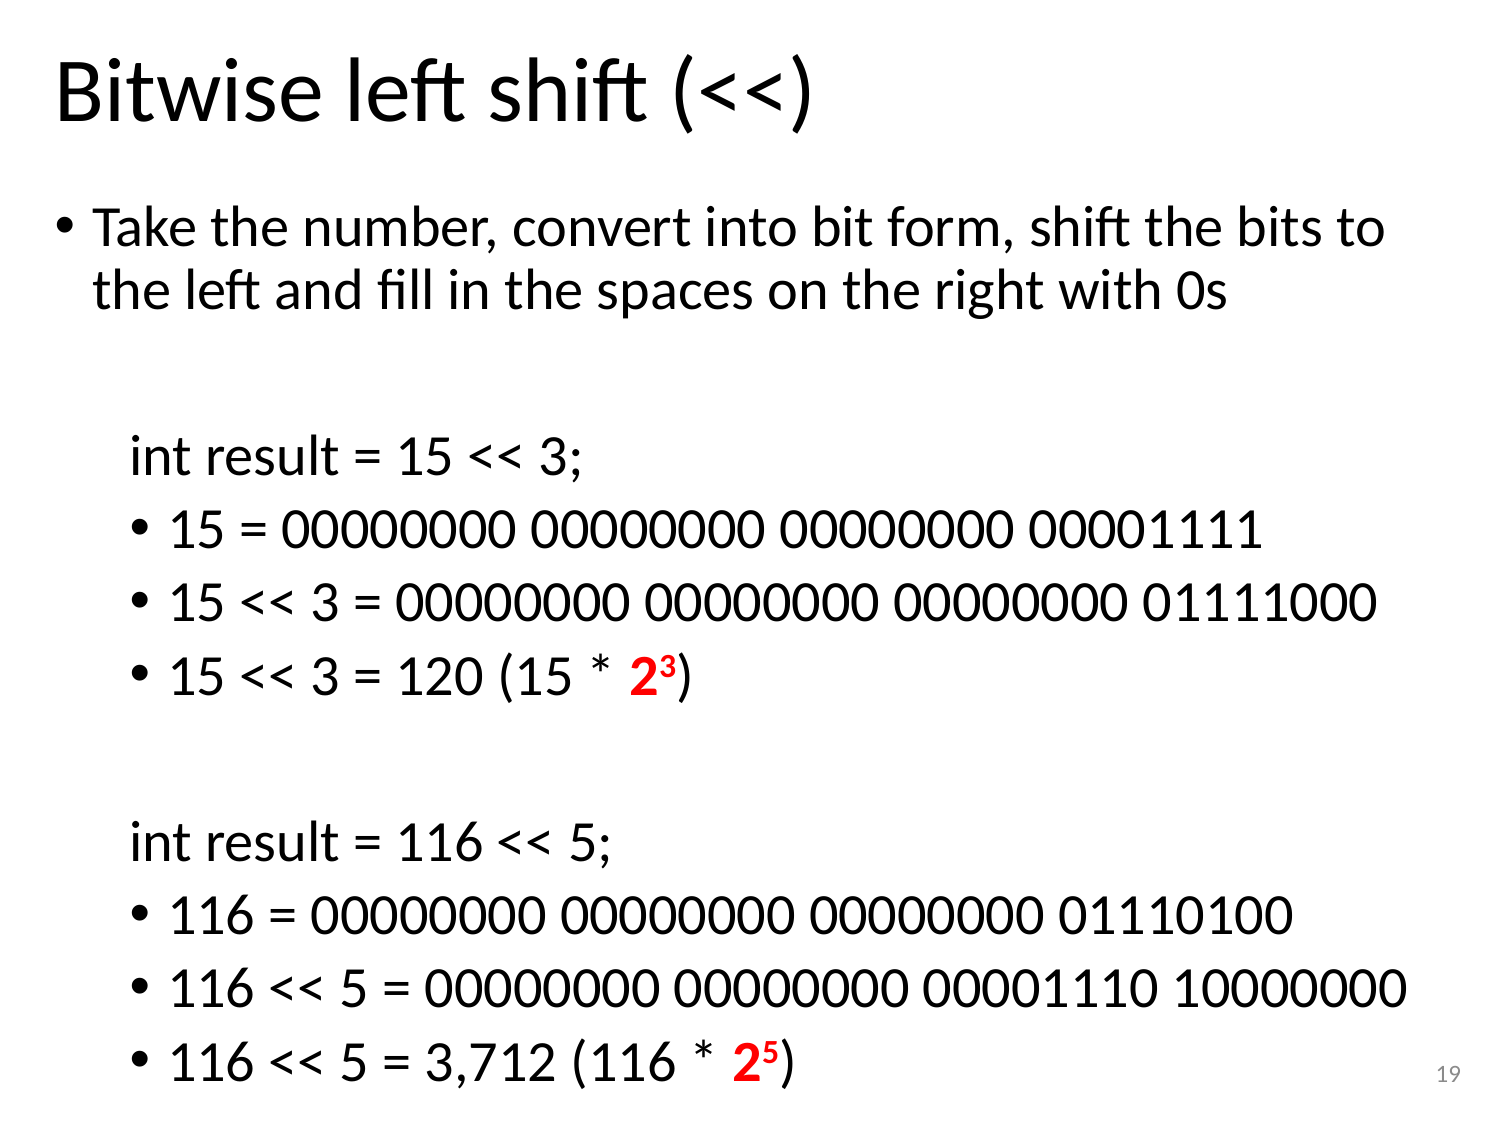

# Bitwise left shift (<<)
Take the number, convert into bit form, shift the bits to the left and fill in the spaces on the right with 0s

int result = 15 << 3;
15 = 00000000 00000000 00000000 00001111
15 << 3 = 00000000 00000000 00000000 01111000
15 << 3 = 120 (15 * 23)

int result = 116 << 5;
116 = 00000000 00000000 00000000 01110100
116 << 5 = 00000000 00000000 00001110 10000000
116 << 5 = 3,712 (116 * 25)
19